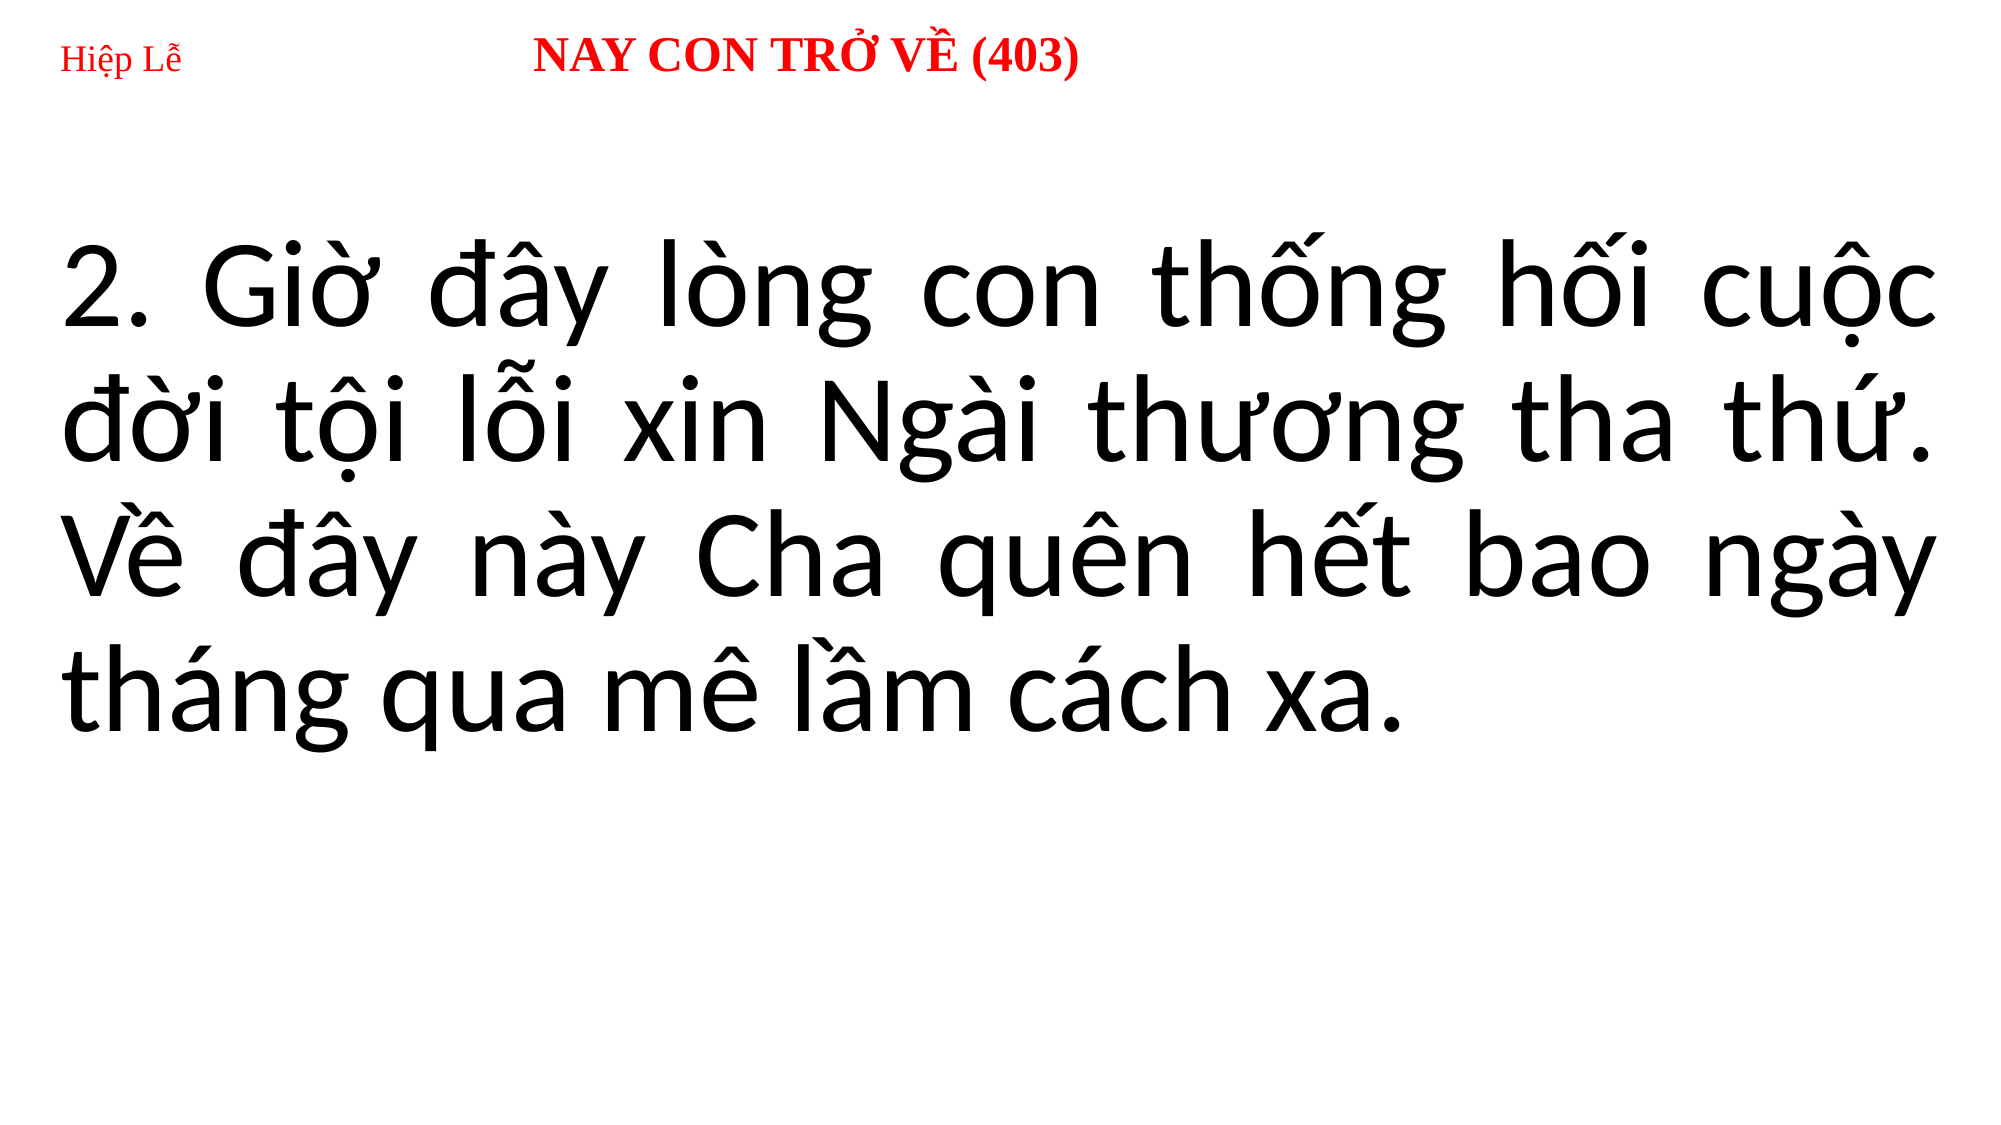

# Hiệp Lễ                                     NAY CON TRỞ VỀ (403)
2. Giờ đây lòng con thống hối cuộc đời tội lỗi xin Ngài thương tha thứ. Về đây này Cha quên hết bao ngày tháng qua mê lầm cách xa.